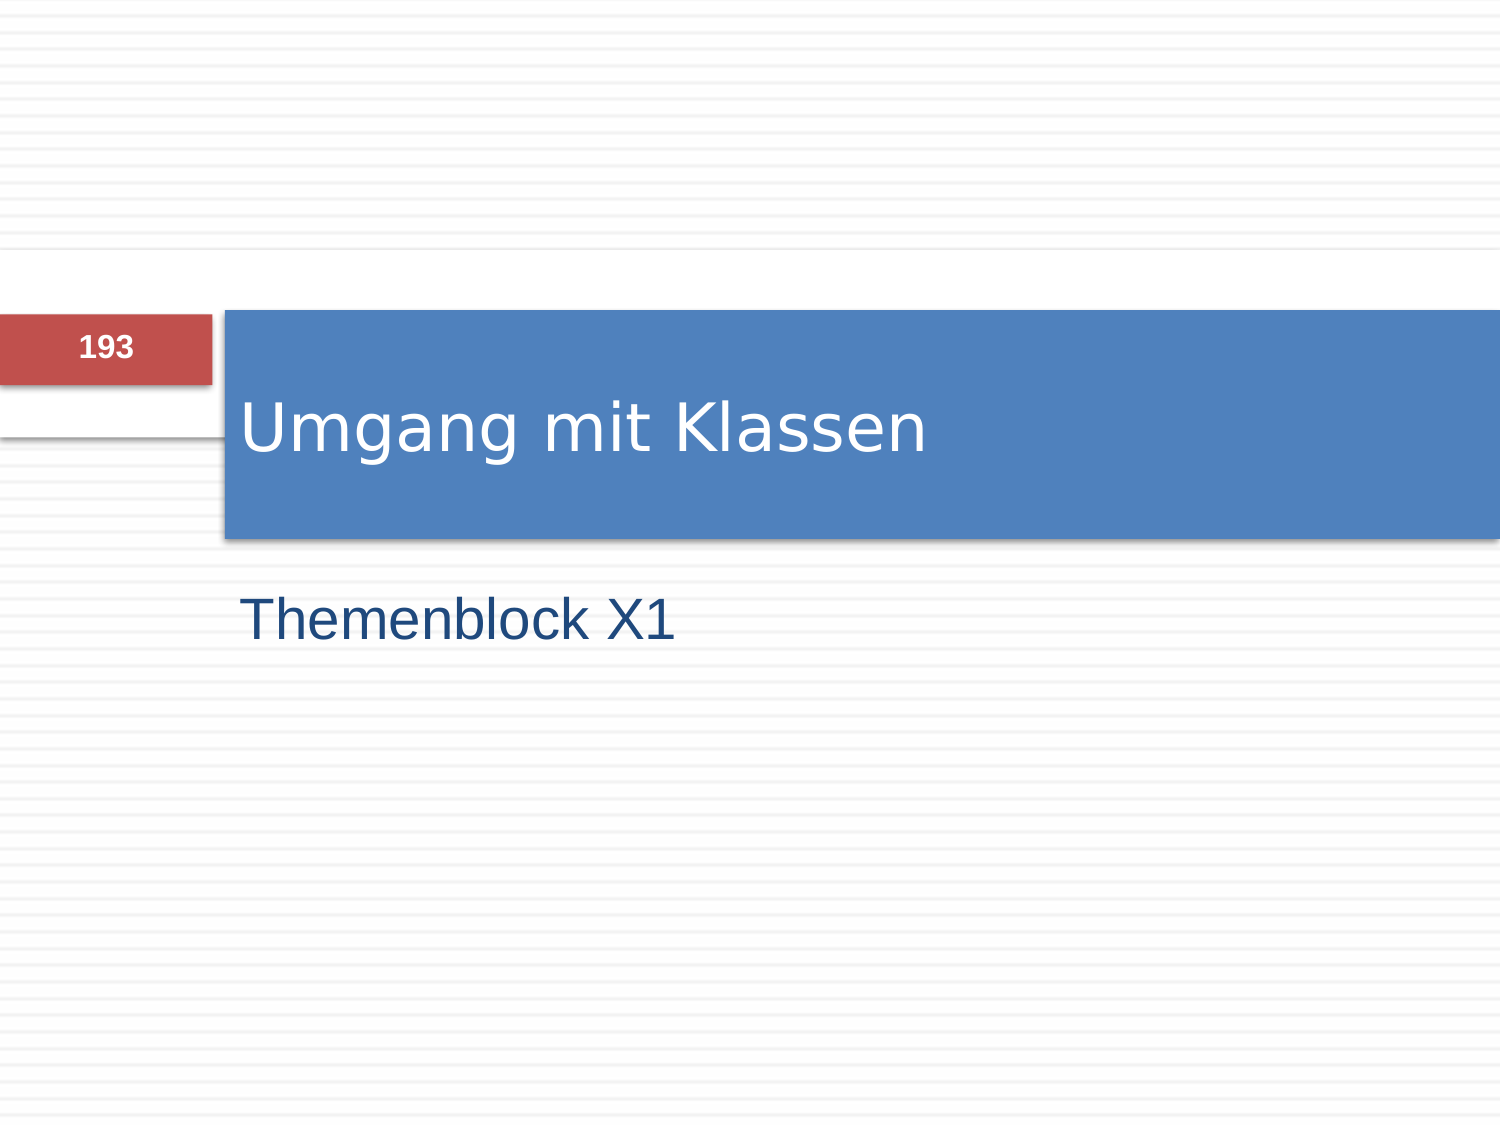

193
# Umgang mit Klassen
Themenblock X1